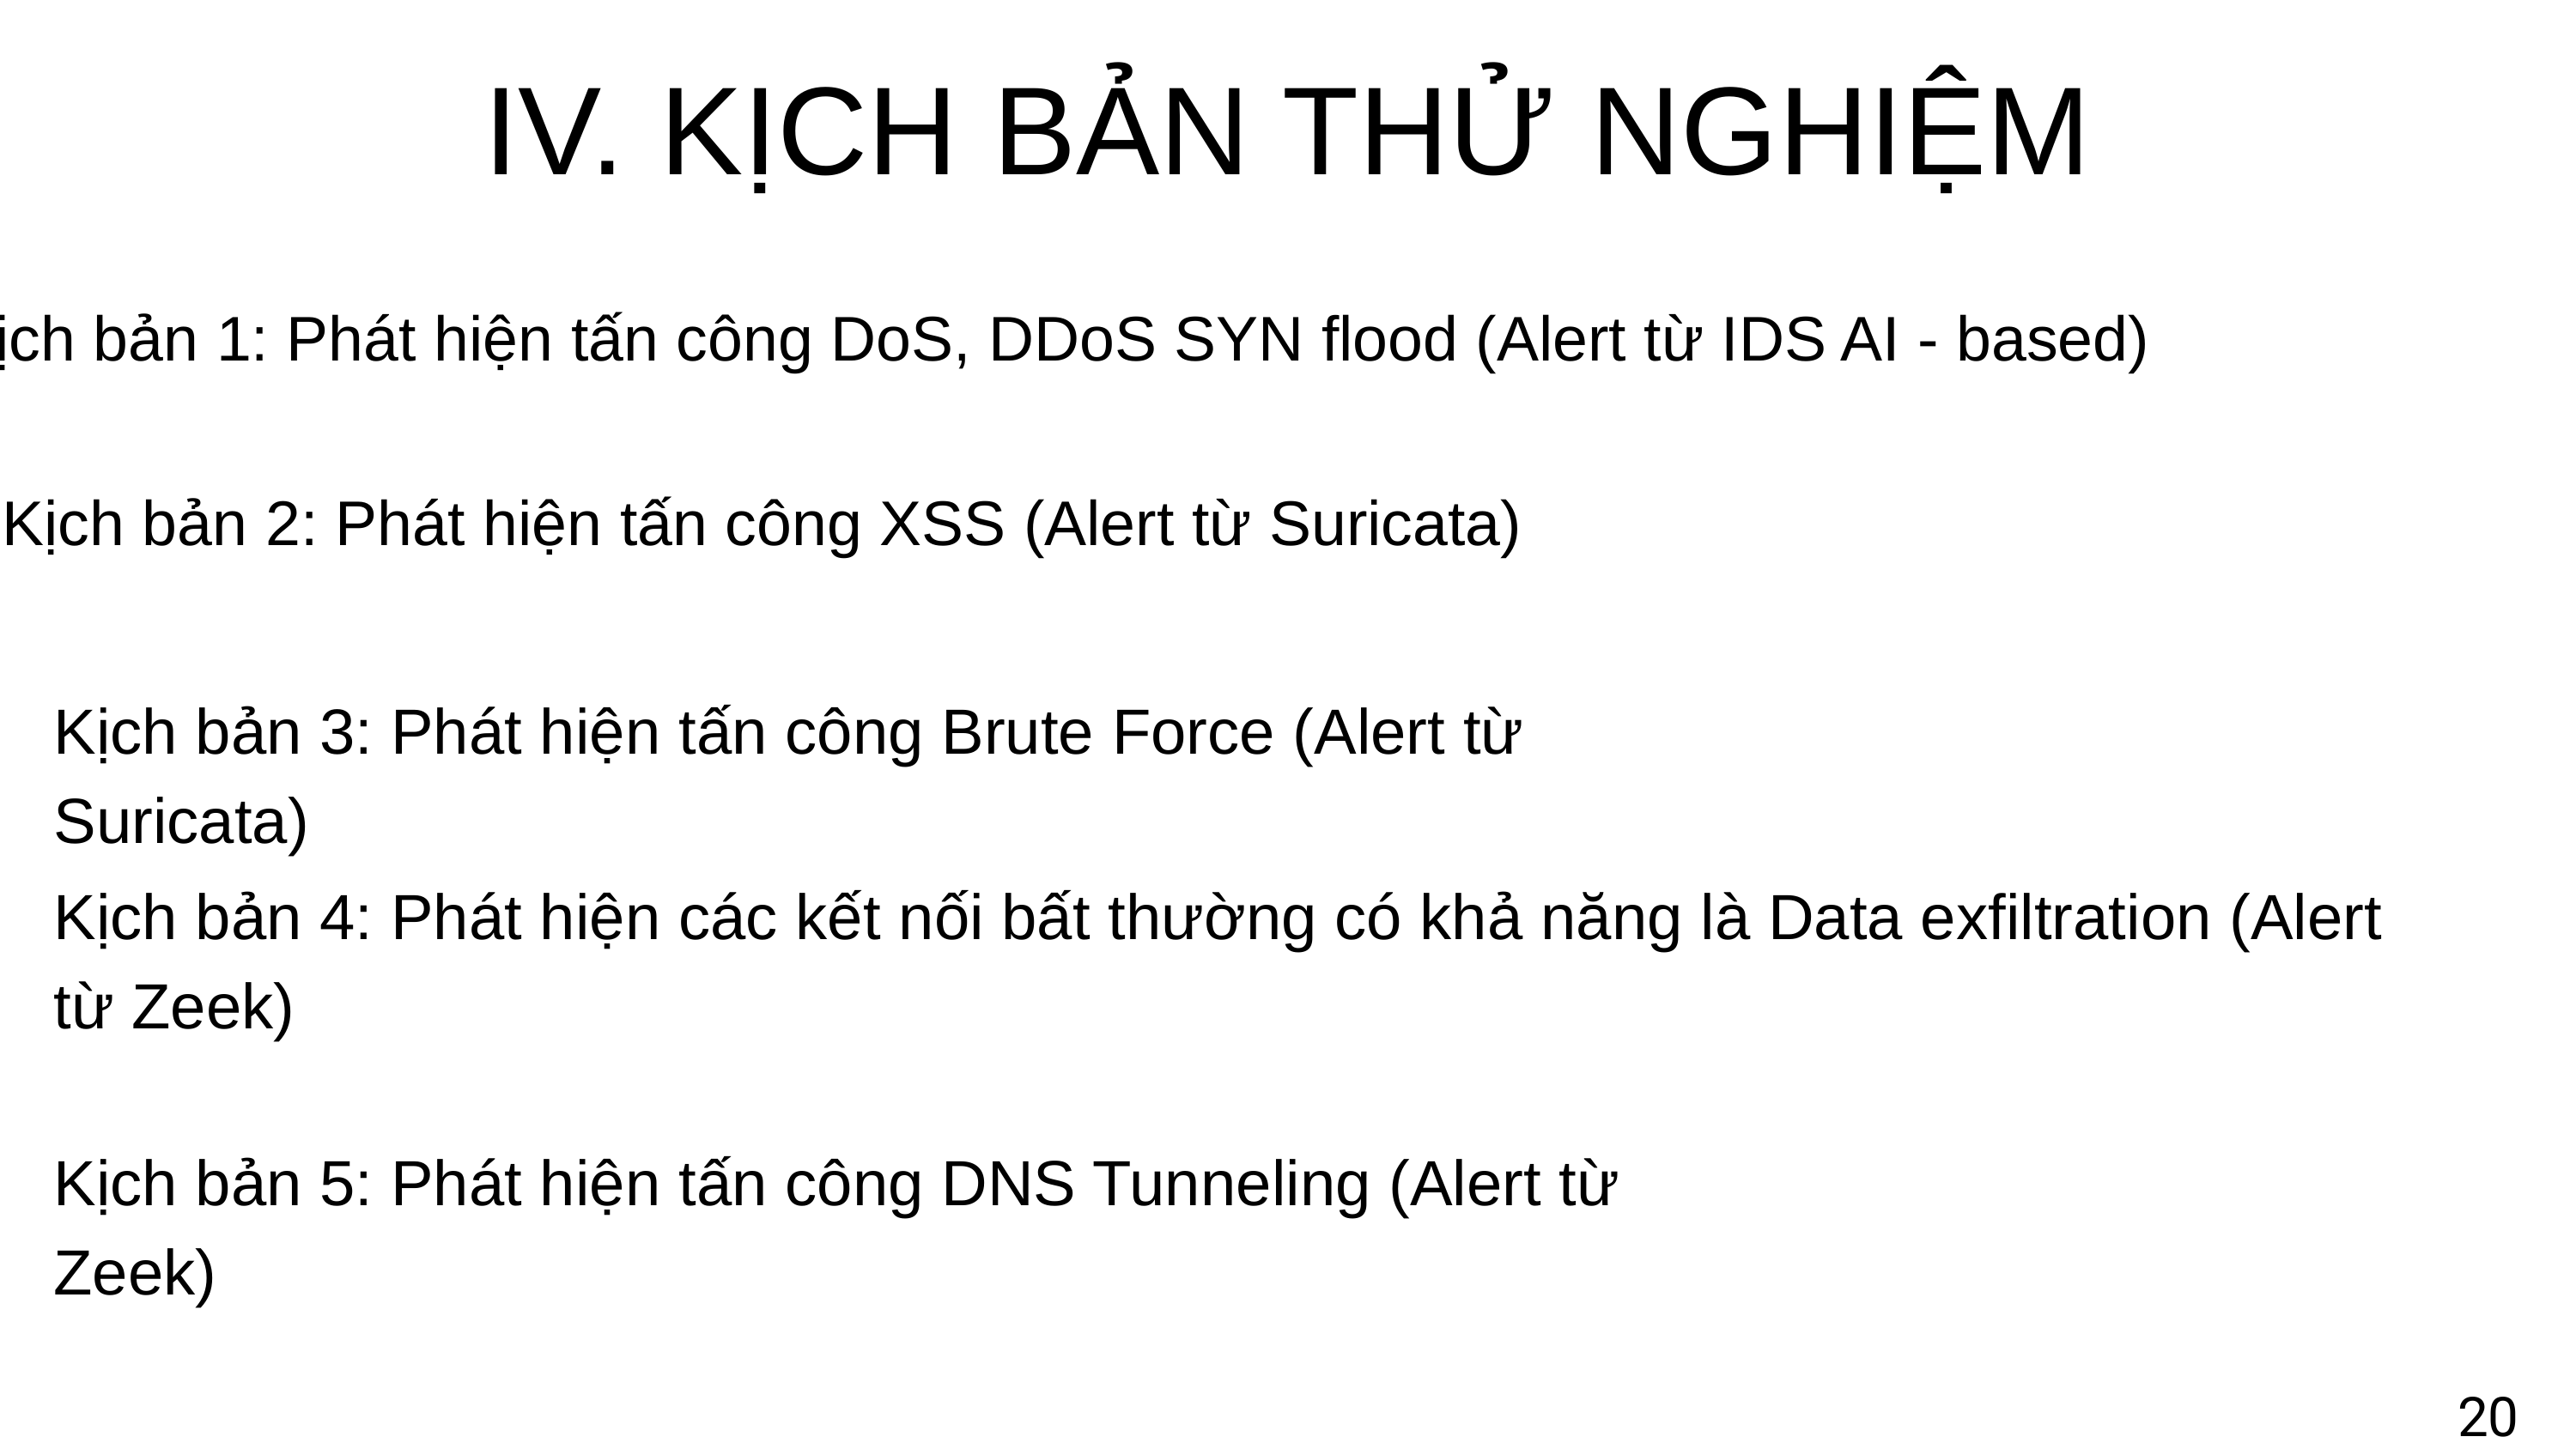

IV. KỊCH BẢN THỬ NGHIỆM
Kịch bản 1: Phát hiện tấn công DoS, DDoS SYN flood (Alert từ IDS AI - based)
Kịch bản 2: Phát hiện tấn công XSS (Alert từ Suricata)
Kịch bản 3: Phát hiện tấn công Brute Force (Alert từ Suricata)
Kịch bản 4: Phát hiện các kết nối bất thường có khả năng là Data exfiltration (Alert từ Zeek)
Kịch bản 5: Phát hiện tấn công DNS Tunneling (Alert từ Zeek)
20